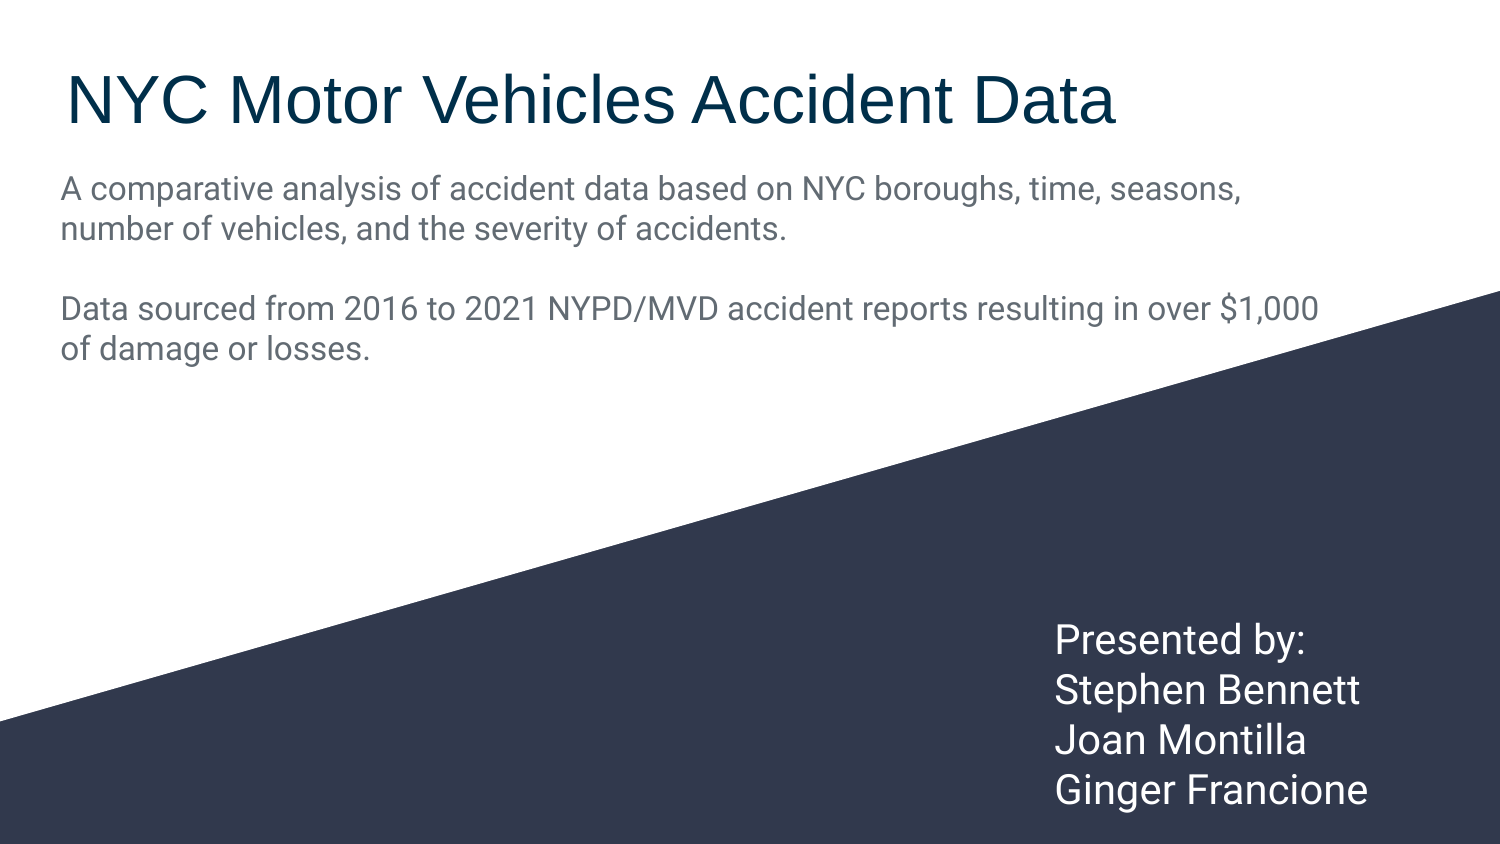

# NYC Motor Vehicles Accident Data

A comparative analysis of accident data based on NYC boroughs, time, seasons, number of vehicles, and the severity of accidents.

Data sourced from 2016 to 2021 NYPD/MVD accident reports resulting in over $1,000 of damage or losses.
Presented by:
Stephen Bennett
Joan Montilla
Ginger Francione